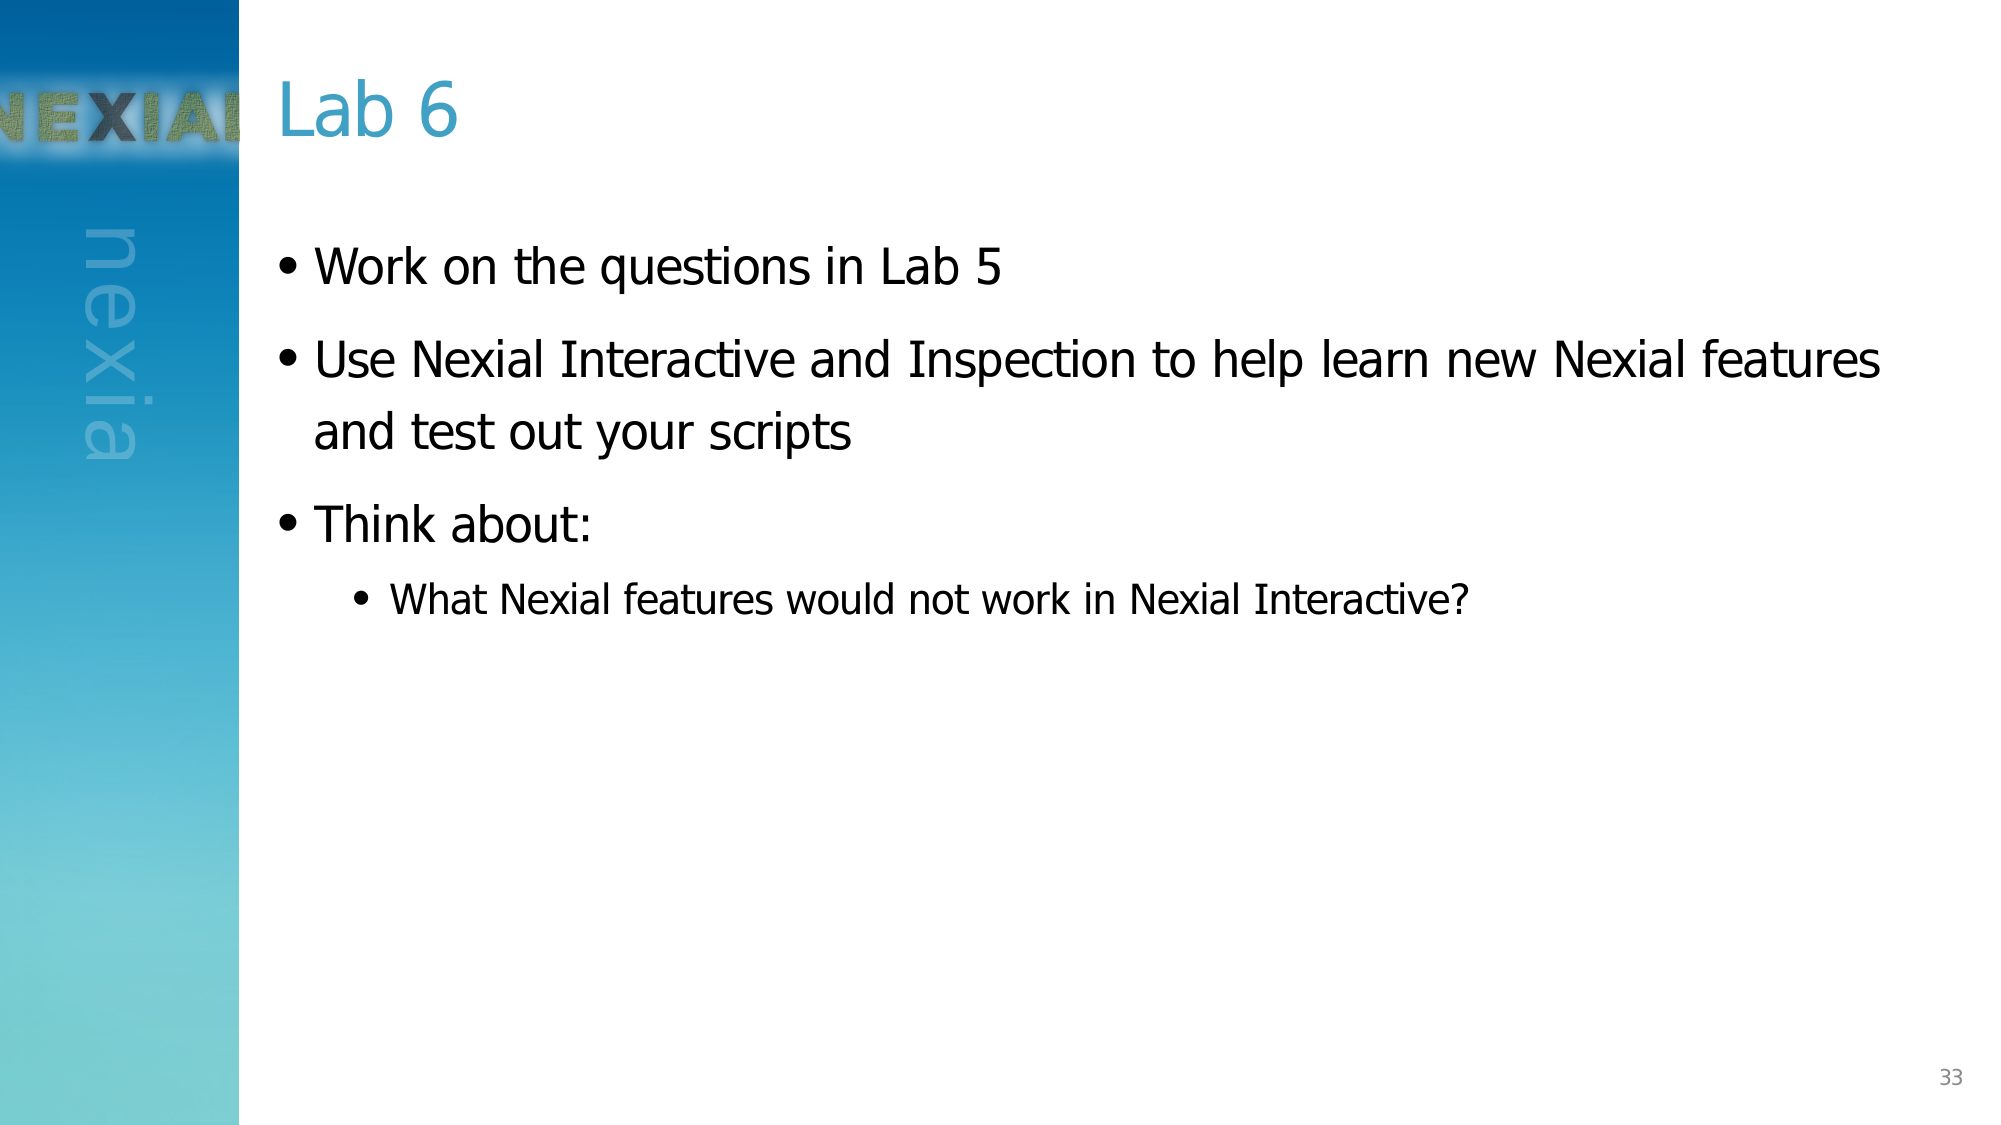

# Lab 6
Work on the questions in Lab 5
Use Nexial Interactive and Inspection to help learn new Nexial features and test out your scripts
Think about:
What Nexial features would not work in Nexial Interactive?
33